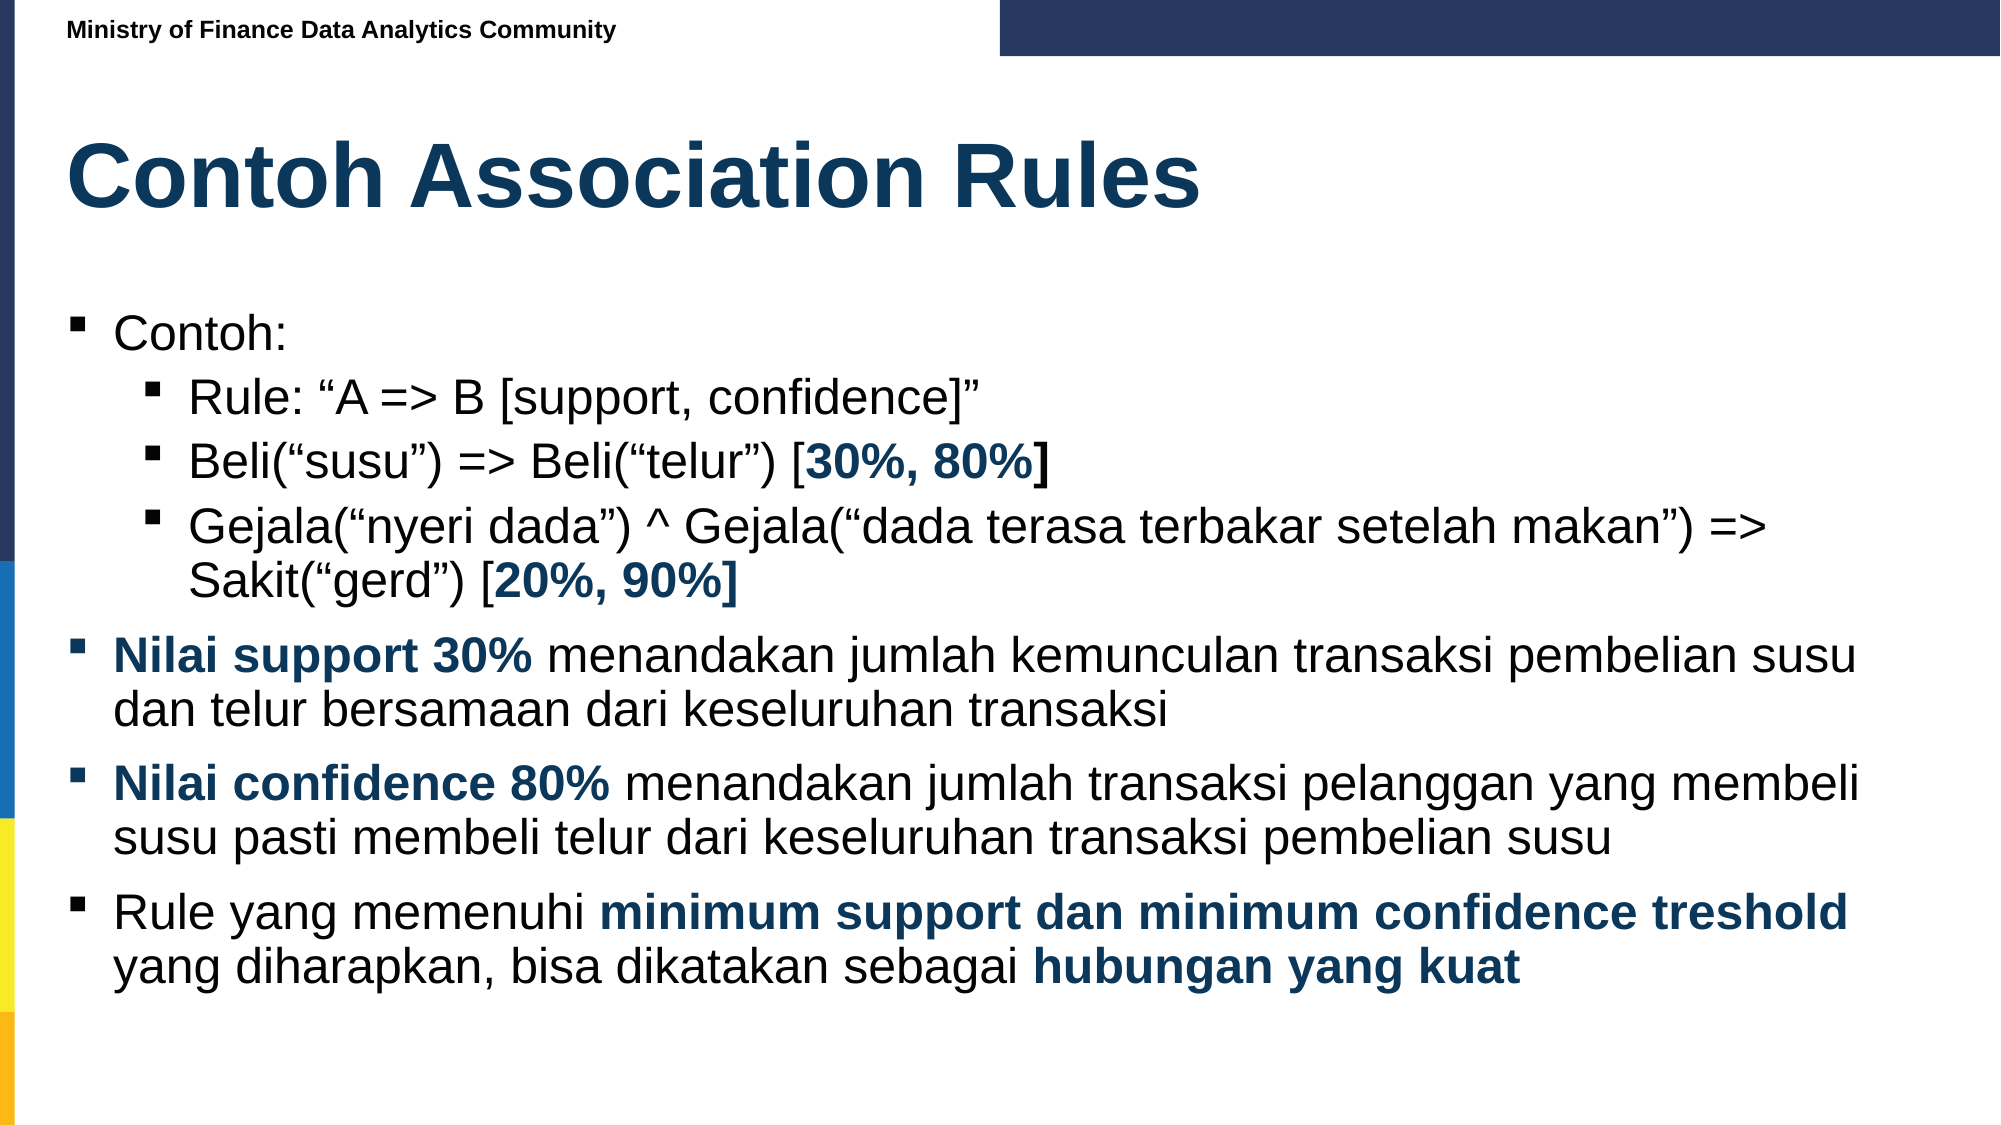

#
Ministry of Finance Data Analytics Community
Contoh Association Rules
Contoh:
Rule: “A => B [support, confidence]”
Beli(“susu”) => Beli(“telur”) [30%, 80%]
Gejala(“nyeri dada”) ^ Gejala(“dada terasa terbakar setelah makan”) => Sakit(“gerd”) [20%, 90%]
Nilai support 30% menandakan jumlah kemunculan transaksi pembelian susu dan telur bersamaan dari keseluruhan transaksi
Nilai confidence 80% menandakan jumlah transaksi pelanggan yang membeli susu pasti membeli telur dari keseluruhan transaksi pembelian susu
Rule yang memenuhi minimum support dan minimum confidence treshold yang diharapkan, bisa dikatakan sebagai hubungan yang kuat